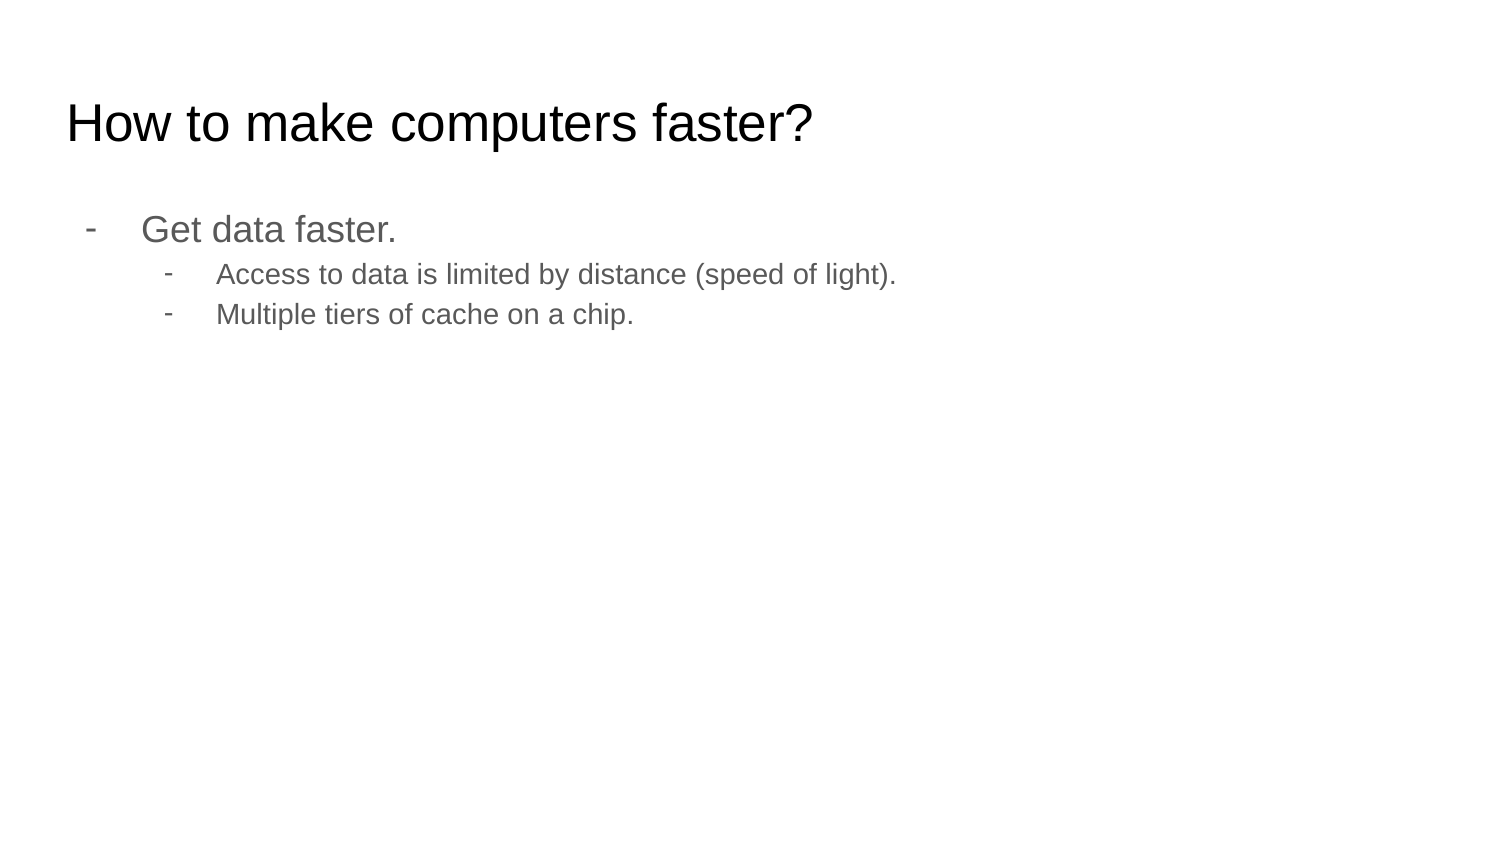

# How to make computers faster?

Get data faster.
Access to data is limited by distance (speed of light).
Multiple tiers of cache on a chip.